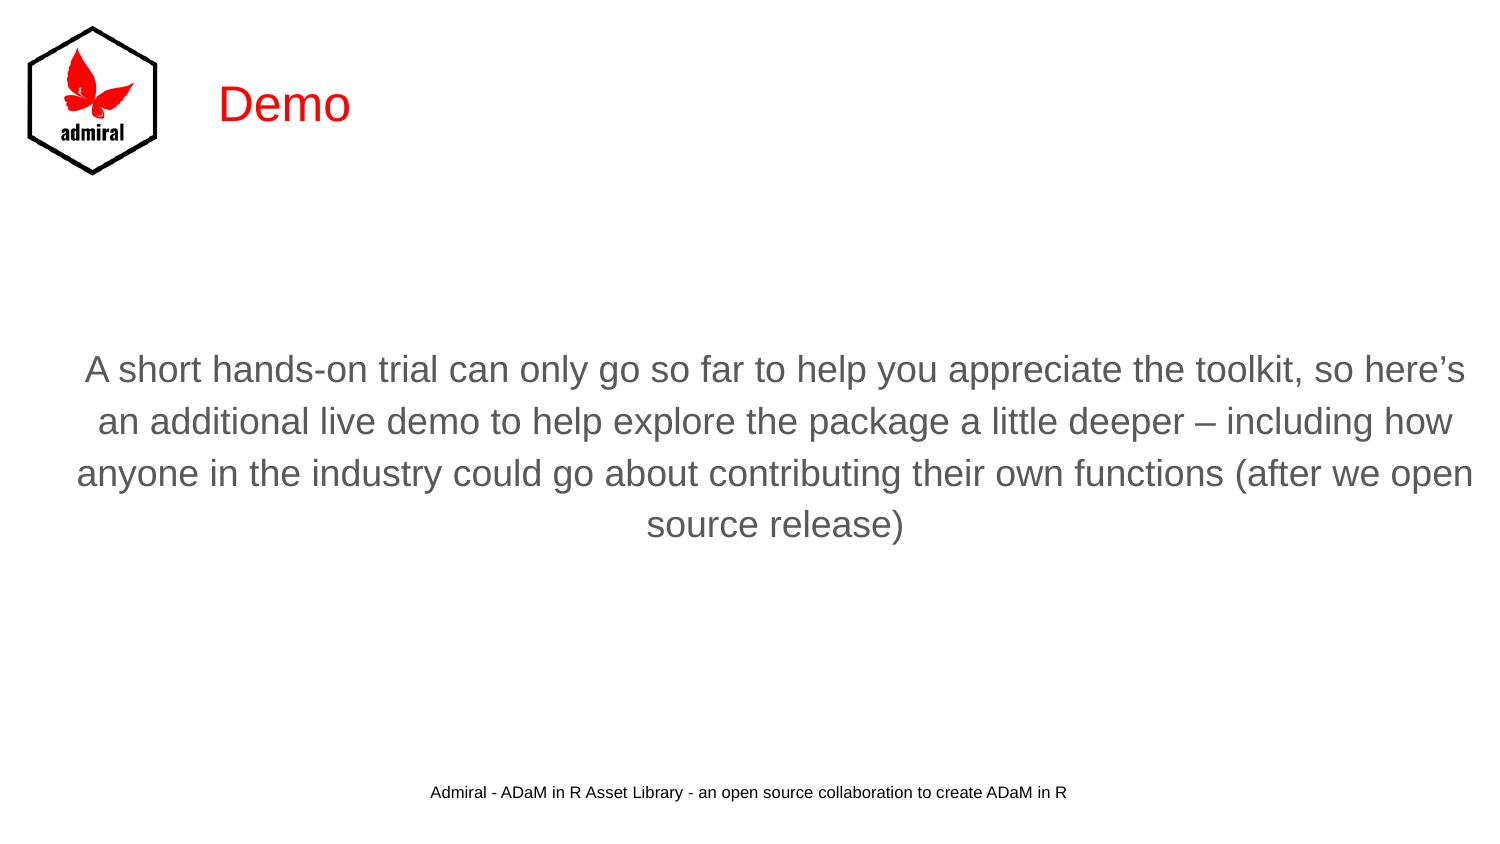

# Demo
A short hands-on trial can only go so far to help you appreciate the toolkit, so here’s an additional live demo to help explore the package a little deeper – including how anyone in the industry could go about contributing their own functions (after we open source release)